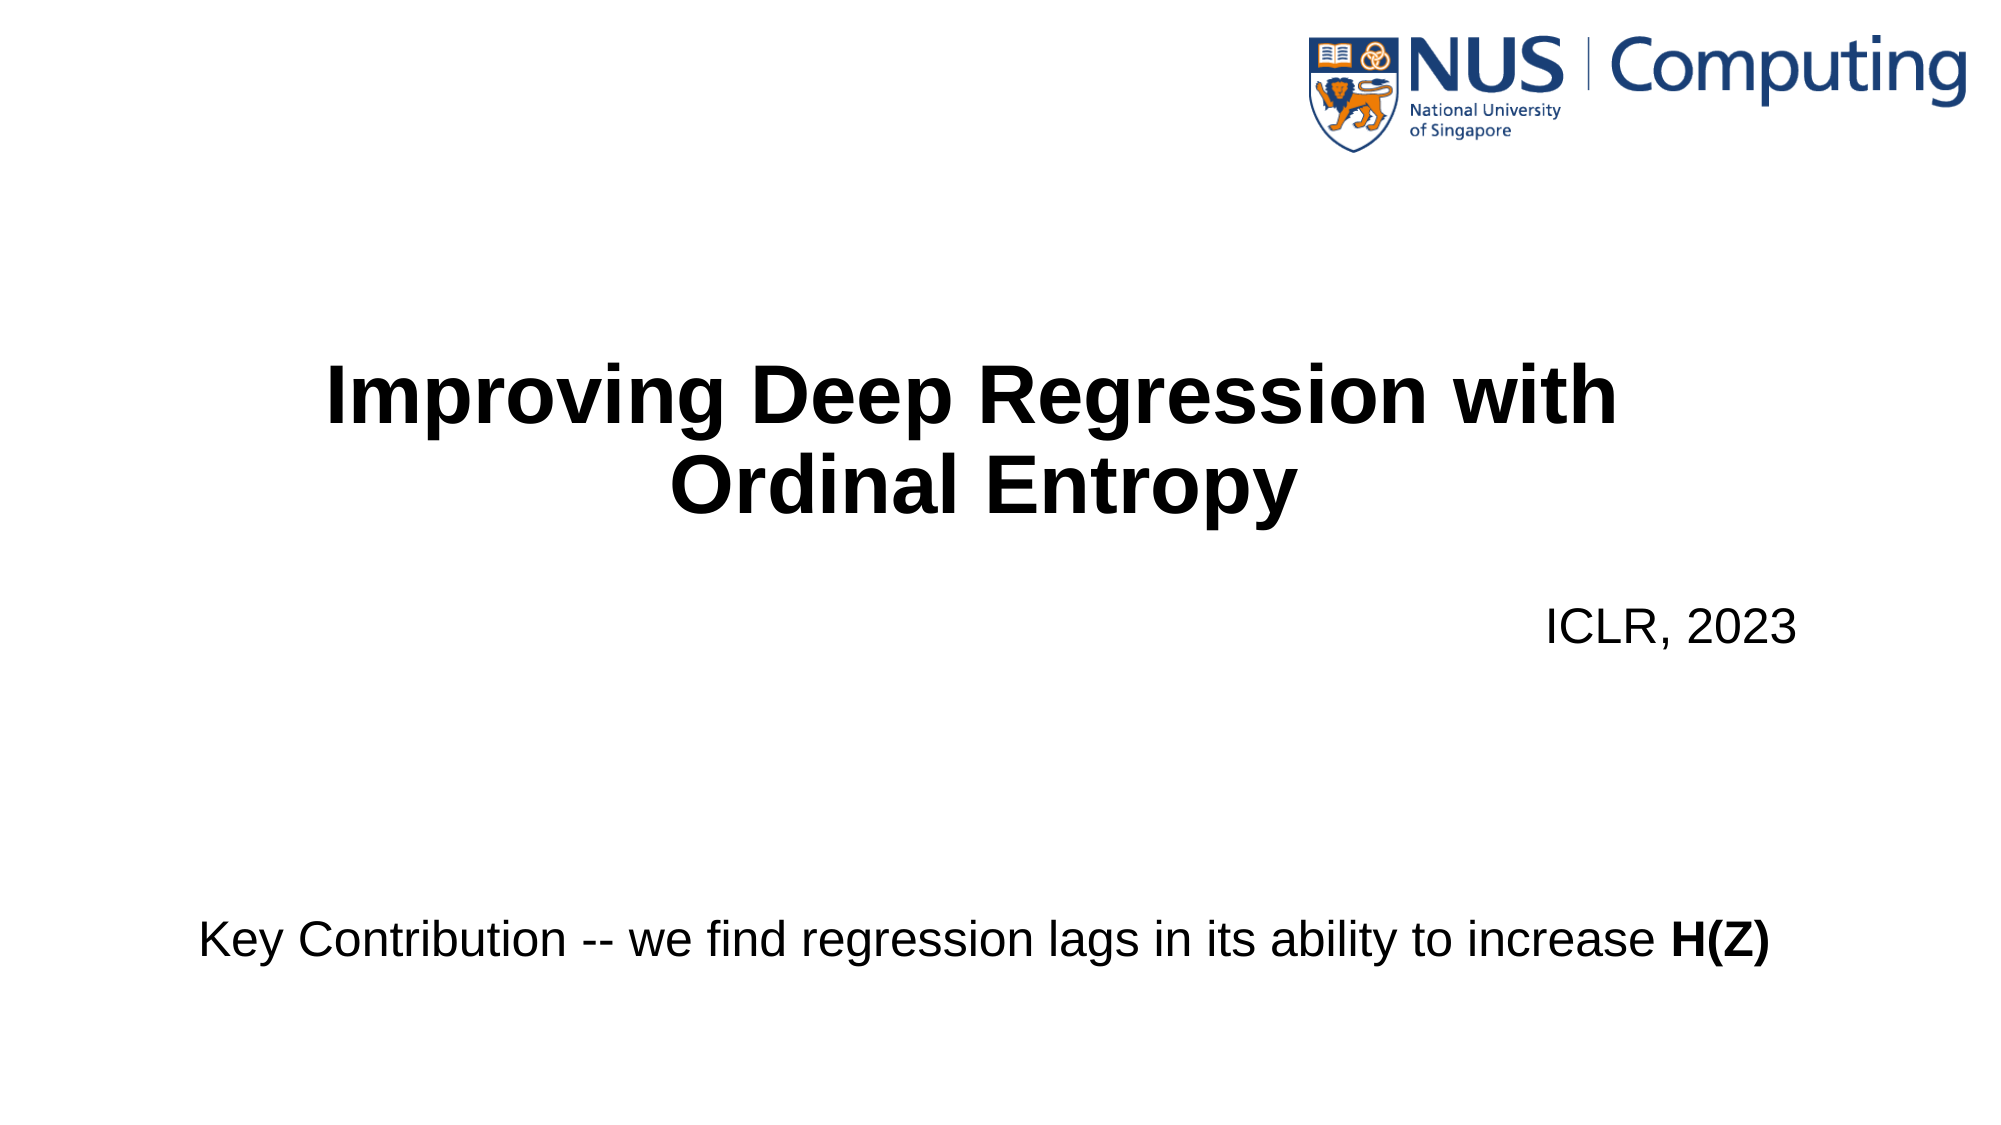

# Improving Deep Regression with Ordinal Entropy
 ICLR, 2023
Key Contribution -- we find regression lags in its ability to increase H(Z)